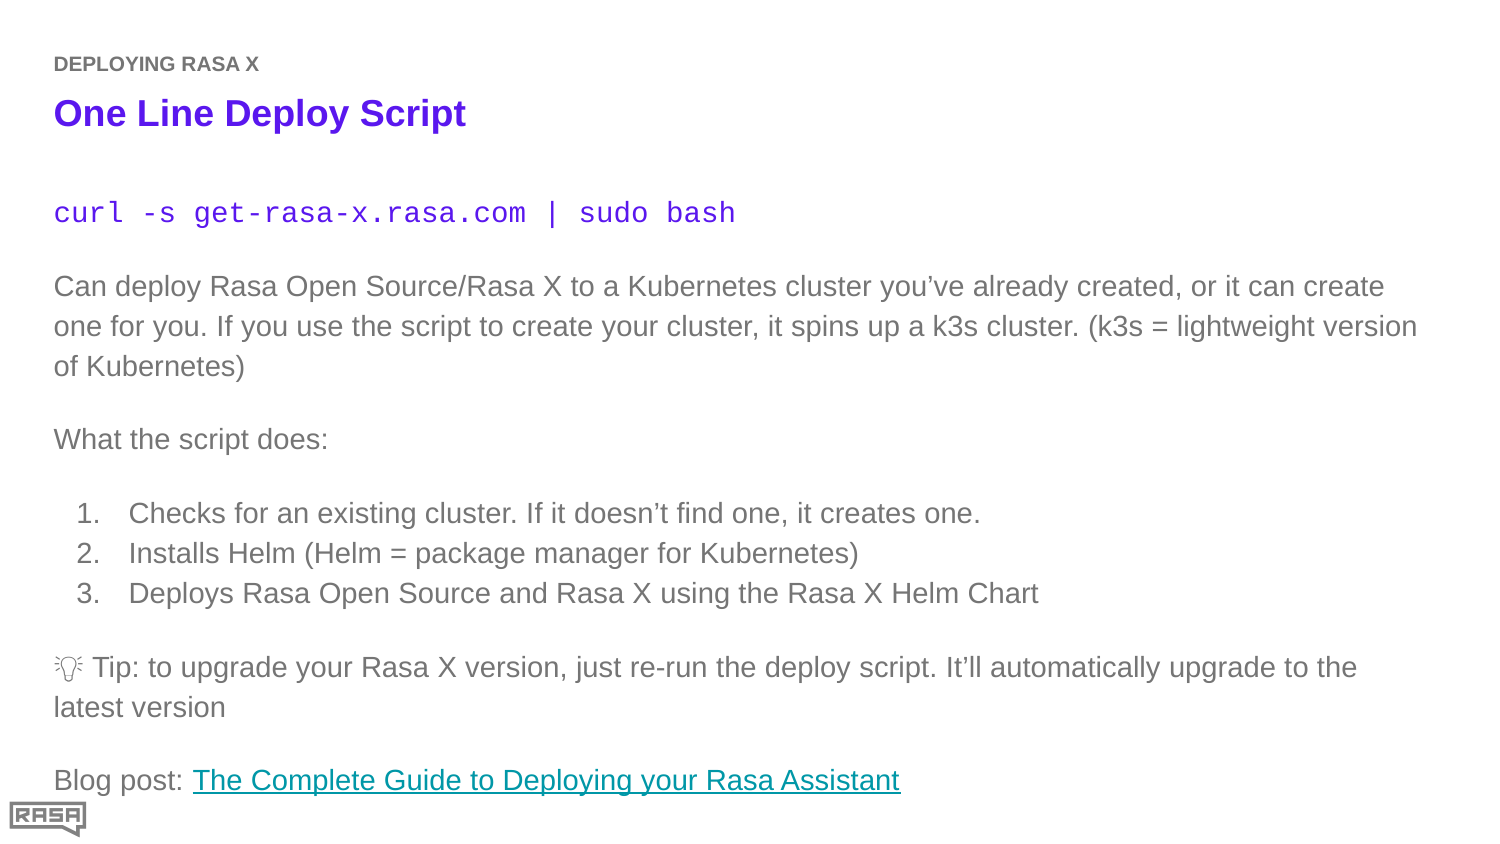

DEPLOYING RASA X
# One Line Deploy Script
curl -s get-rasa-x.rasa.com | sudo bash
Can deploy Rasa Open Source/Rasa X to a Kubernetes cluster you’ve already created, or it can create one for you. If you use the script to create your cluster, it spins up a k3s cluster. (k3s = lightweight version of Kubernetes)
What the script does:
Checks for an existing cluster. If it doesn’t find one, it creates one.
Installs Helm (Helm = package manager for Kubernetes)
Deploys Rasa Open Source and Rasa X using the Rasa X Helm Chart
💡 Tip: to upgrade your Rasa X version, just re-run the deploy script. It’ll automatically upgrade to the latest version
Blog post: The Complete Guide to Deploying your Rasa Assistant